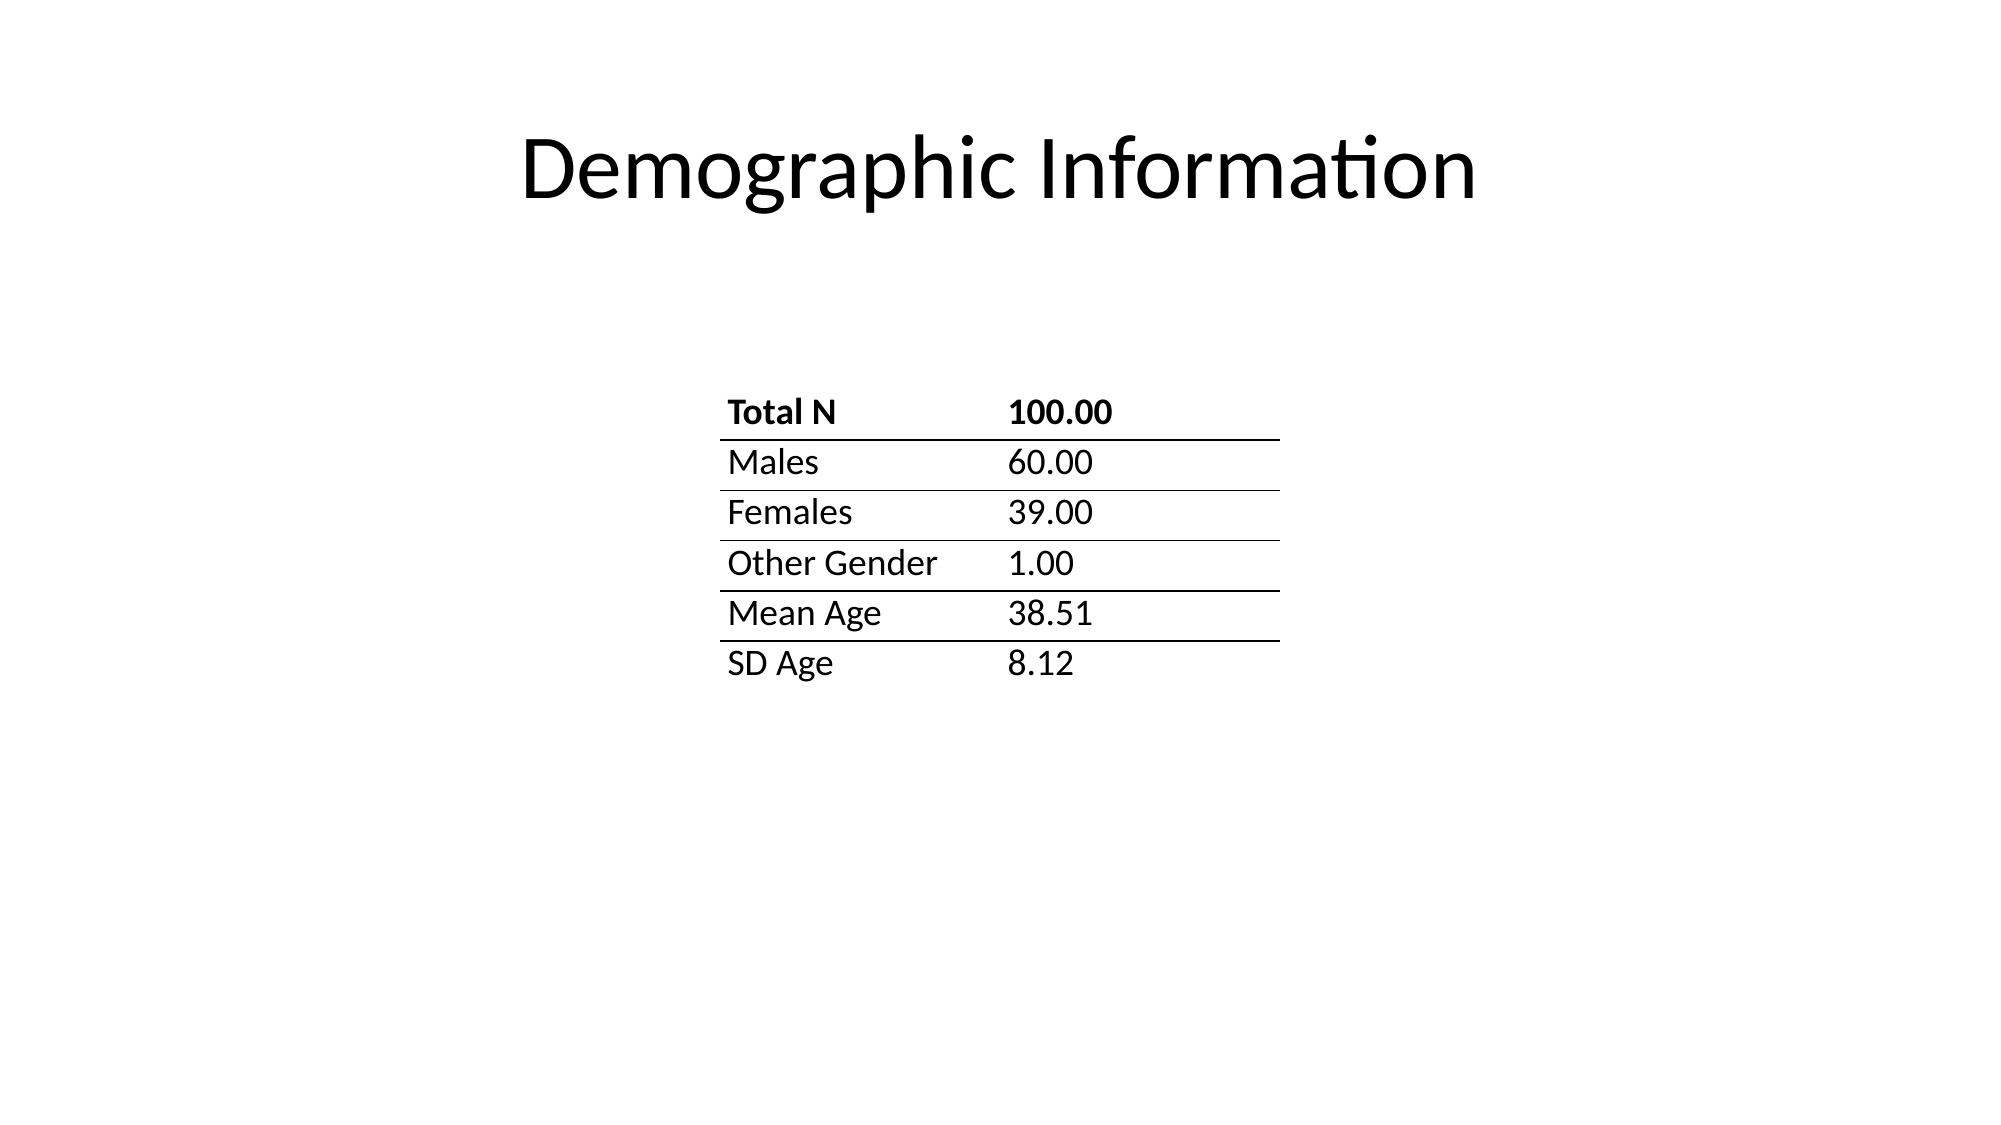

# Demographic Information
| Total N | 100.00 |
| --- | --- |
| Males | 60.00 |
| Females | 39.00 |
| Other Gender | 1.00 |
| Mean Age | 38.51 |
| SD Age | 8.12 |